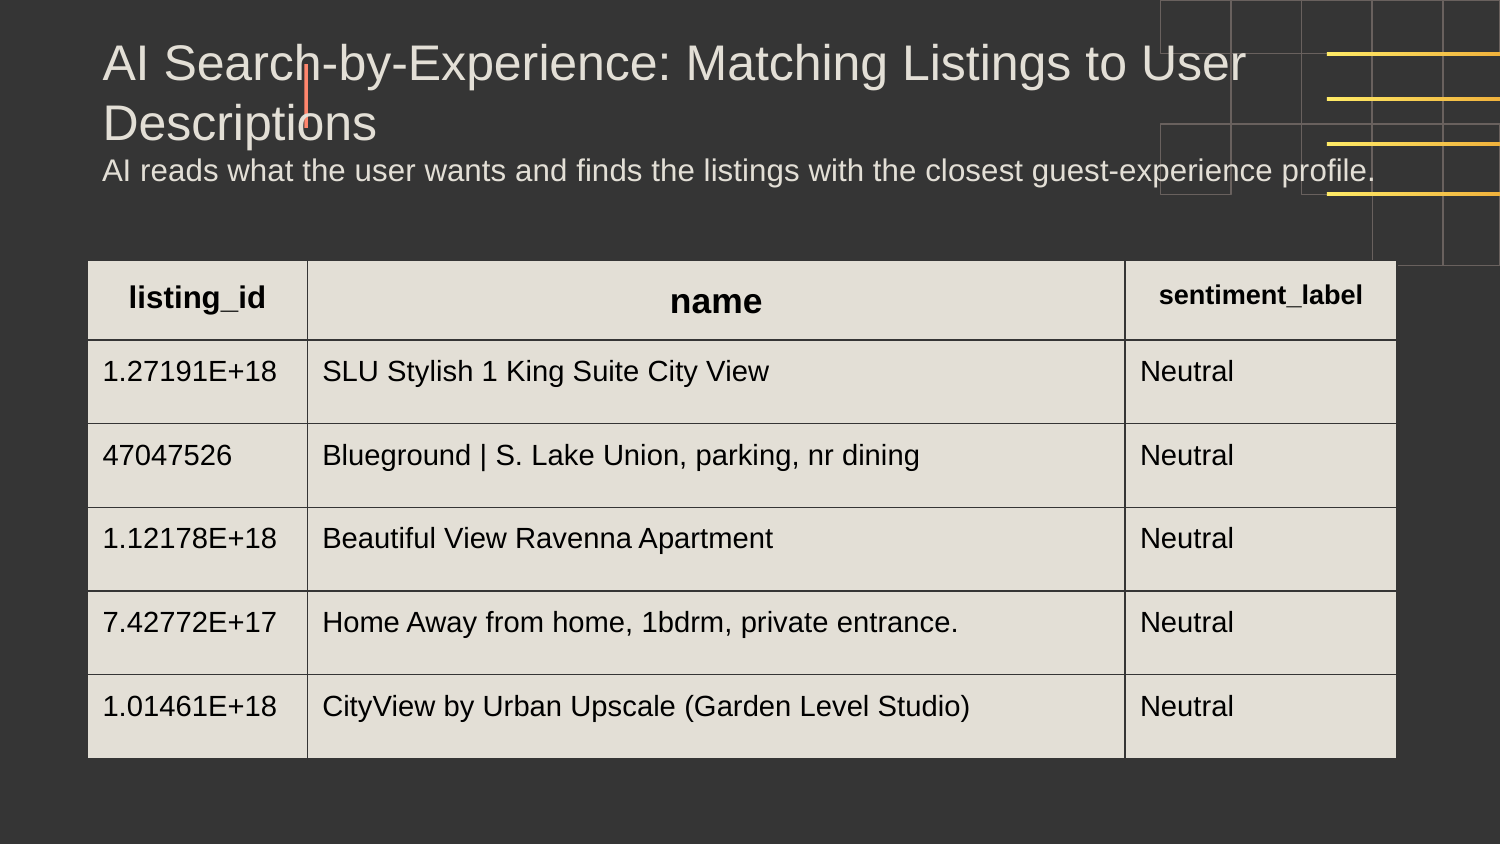

AI Search-by-Experience: Matching Listings to User Descriptions
AI reads what the user wants and finds the listings with the closest guest-experience profile.
| listing\_id | name | sentiment\_label |
| --- | --- | --- |
| 1.27191E+18 | SLU Stylish 1 King Suite City View | Neutral |
| 47047526 | Blueground | S. Lake Union, parking, nr dining | Neutral |
| 1.12178E+18 | Beautiful View Ravenna Apartment | Neutral |
| 7.42772E+17 | Home Away from home, 1bdrm, private entrance. | Neutral |
| 1.01461E+18 | CityView by Urban Upscale (Garden Level Studio) | Neutral |